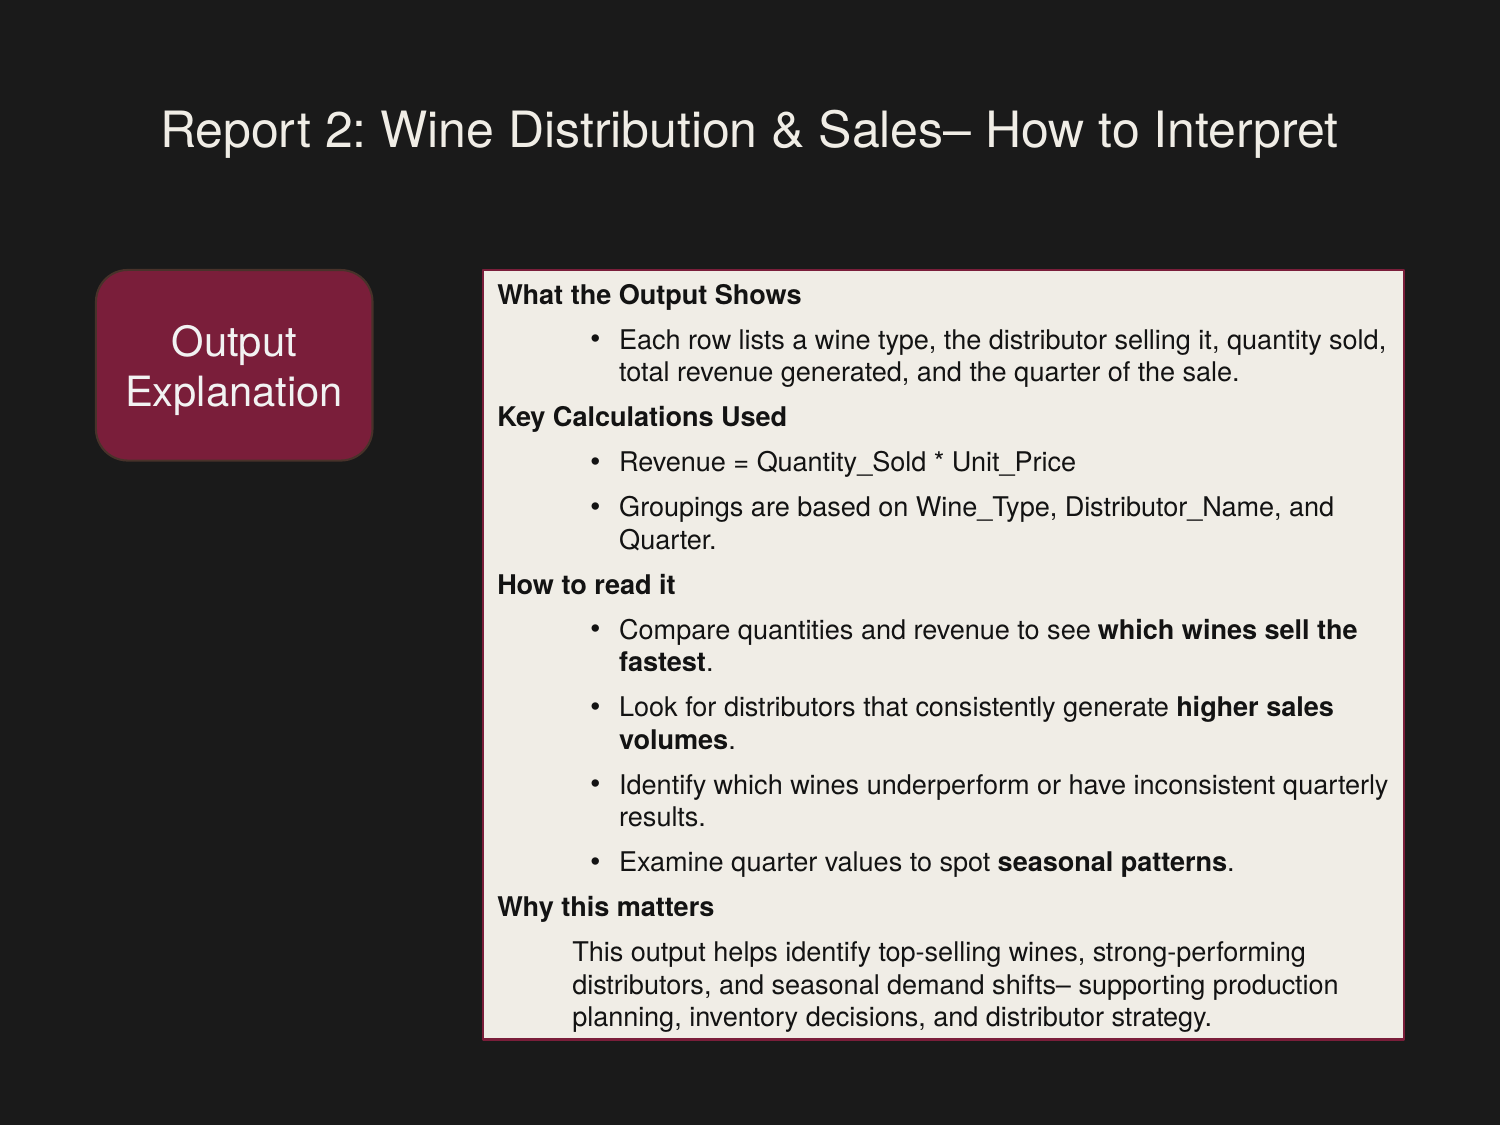

Report 2: Wine Distribution & Sales– How to Interpret
Output Explanation
What the Output Shows
Each row lists a wine type, the distributor selling it, quantity sold, total revenue generated, and the quarter of the sale.
Key Calculations Used
Revenue = Quantity_Sold * Unit_Price
Groupings are based on Wine_Type, Distributor_Name, and Quarter.
How to read it
Compare quantities and revenue to see which wines sell the fastest.
Look for distributors that consistently generate higher sales volumes.
Identify which wines underperform or have inconsistent quarterly results.
Examine quarter values to spot seasonal patterns.
Why this matters
This output helps identify top-selling wines, strong-performing distributors, and seasonal demand shifts– supporting production planning, inventory decisions, and distributor strategy.